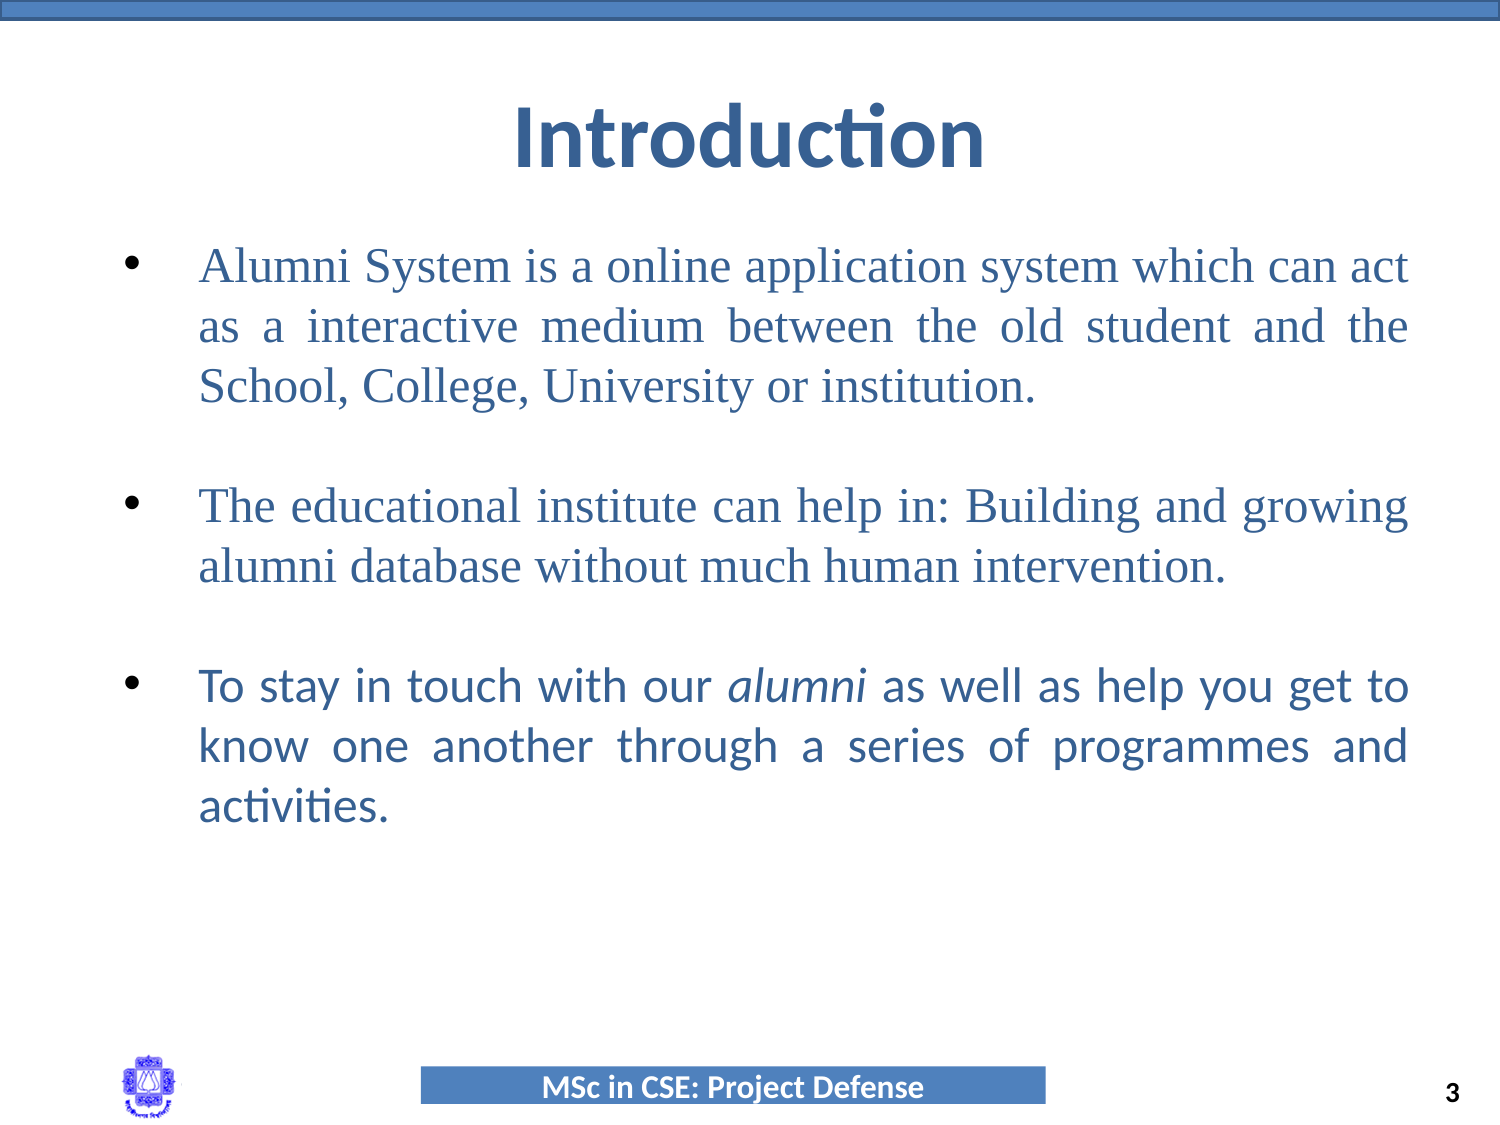

# Introduction
Alumni System is a online application system which can act as a interactive medium between the old student and the School, College, University or institution.

The educational institute can help in: Building and growing alumni database without much human intervention.

To stay in touch with our alumni as well as help you get to know one another through a series of programmes and activities.

3